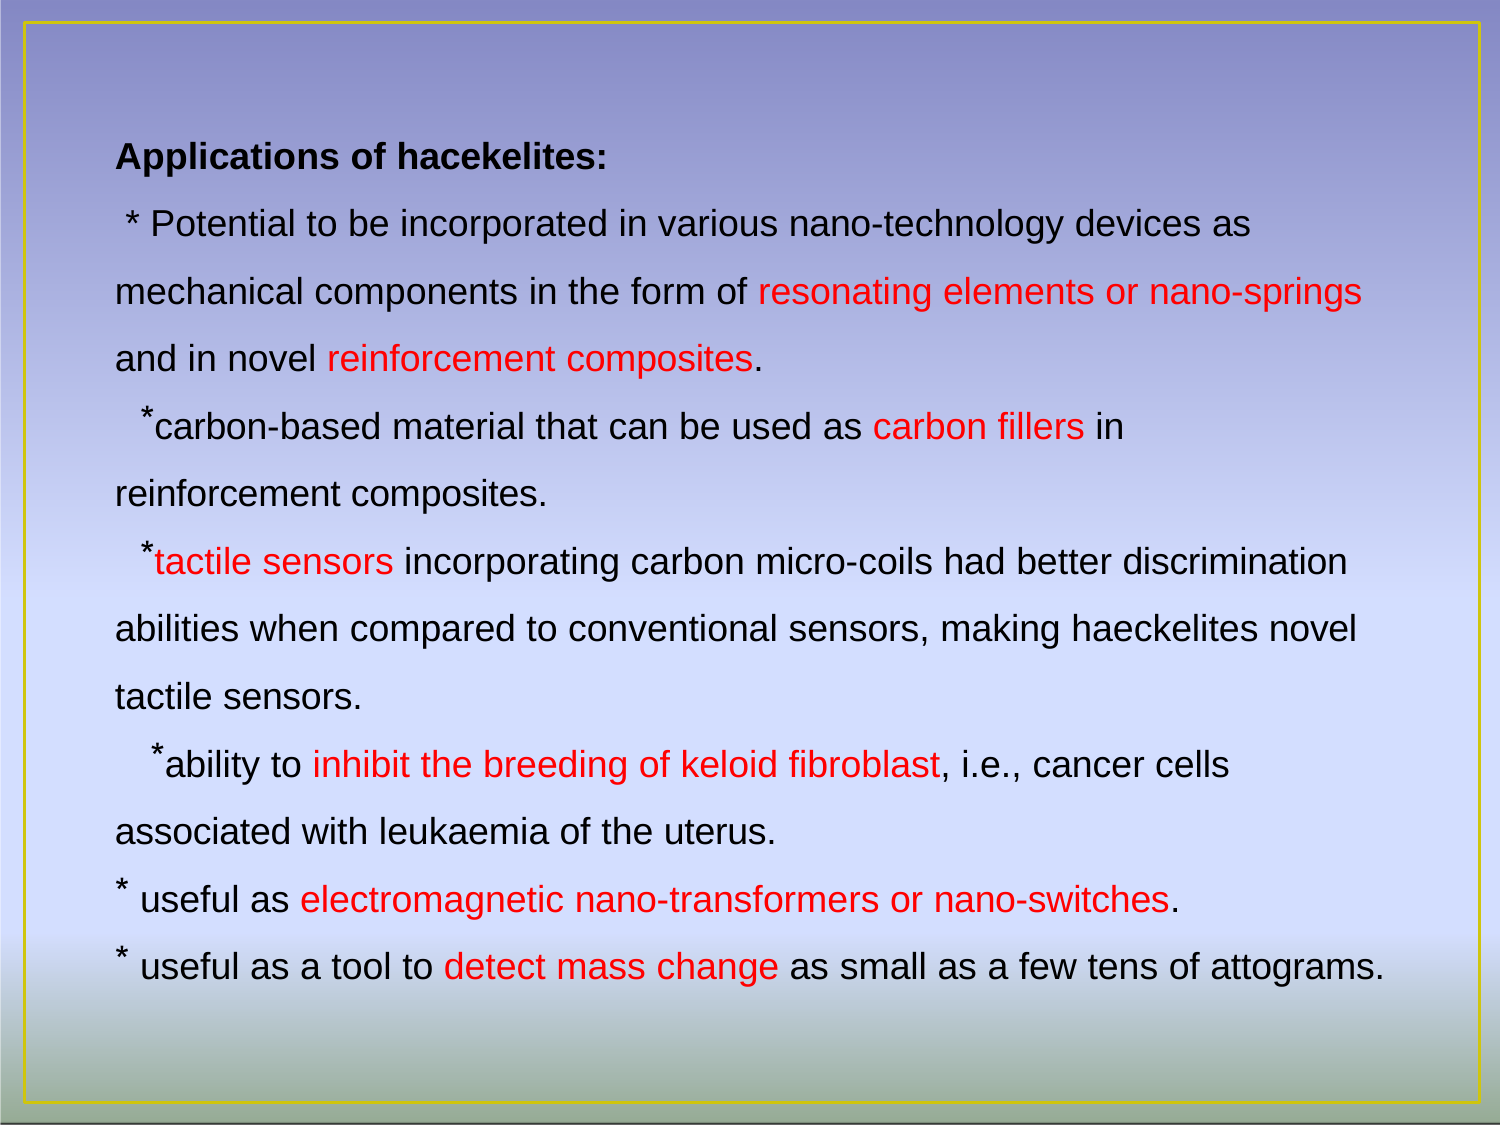

Applications of hacekelites:
* Potential to be incorporated in various nano-technology devices as mechanical components in the form of resonating elements or nano-springs and in novel reinforcement composites.
carbon-based material that can be used as carbon fillers in reinforcement composites.
tactile sensors incorporating carbon micro-coils had better discrimination abilities when compared to conventional sensors, making haeckelites novel tactile sensors.
ability to inhibit the breeding of keloid fibroblast, i.e., cancer cells associated with leukaemia of the uterus.
useful as electromagnetic nano-transformers or nano-switches.
useful as a tool to detect mass change as small as a few tens of attograms.